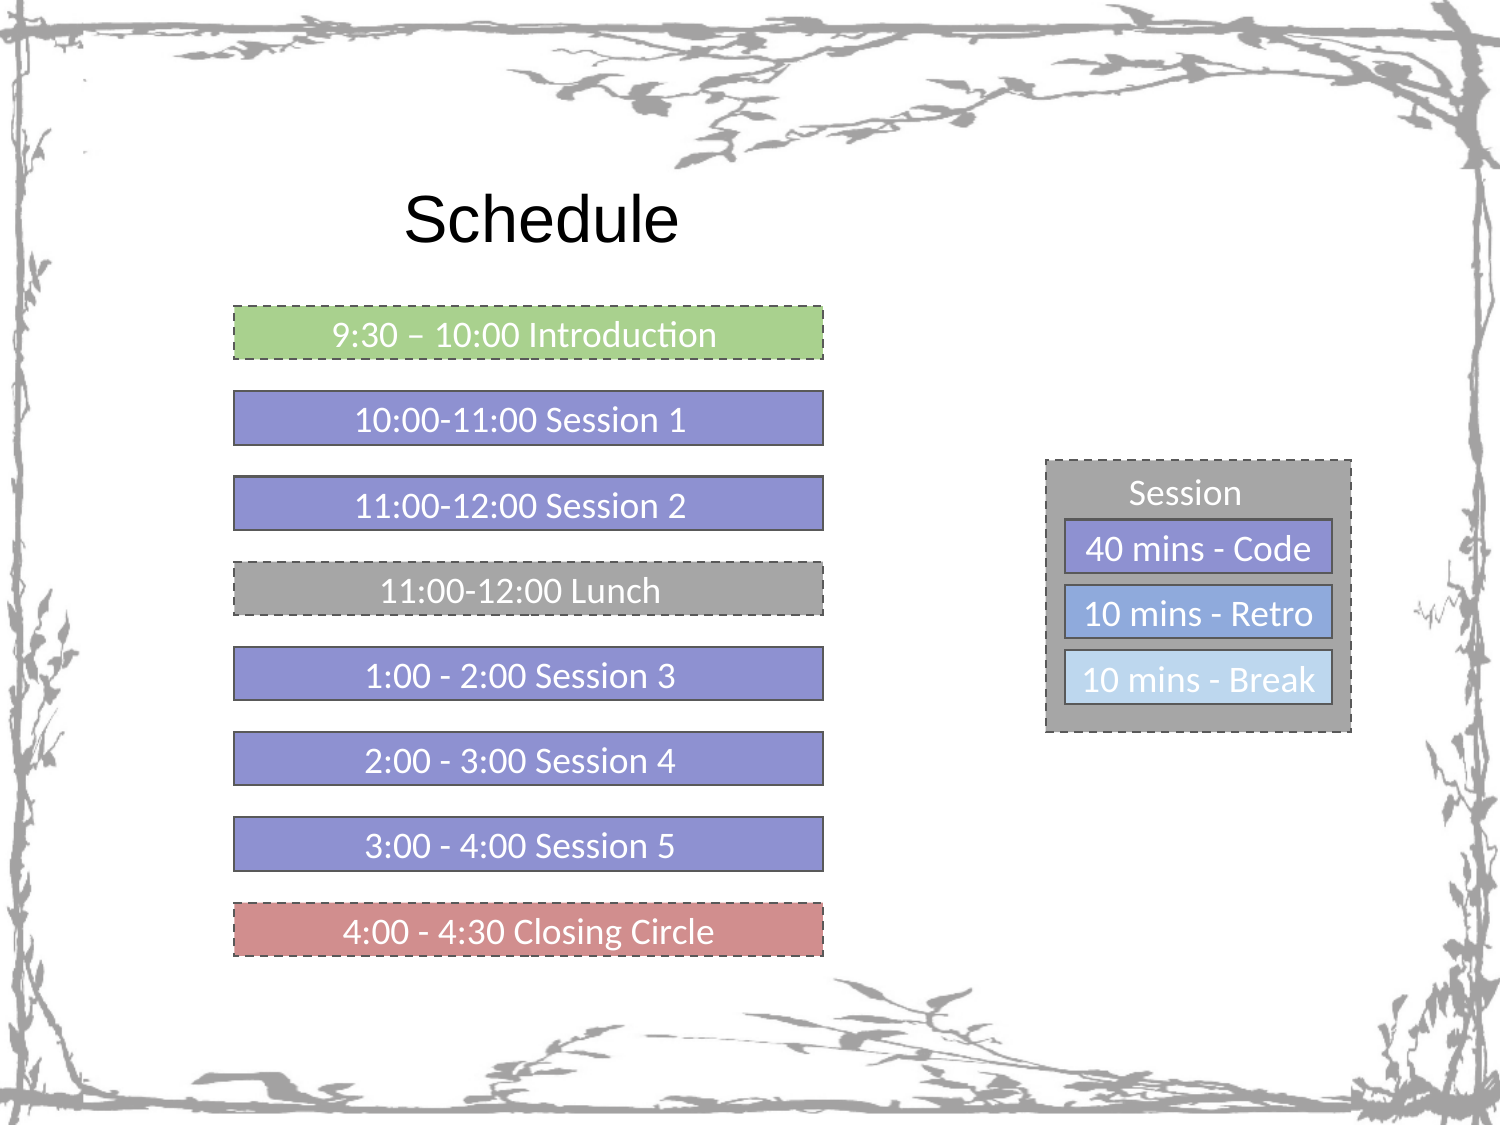

Schedule
9:30 – 10:00 Introduction
10:00-11:00 Session 1
Session
40 mins - Code
10 mins - Retro
10 mins - Break
11:00-12:00 Session 2
11:00-12:00 Lunch
1:00 - 2:00 Session 3
2:00 - 3:00 Session 4
3:00 - 4:00 Session 5
4:00 - 4:30 Closing Circle